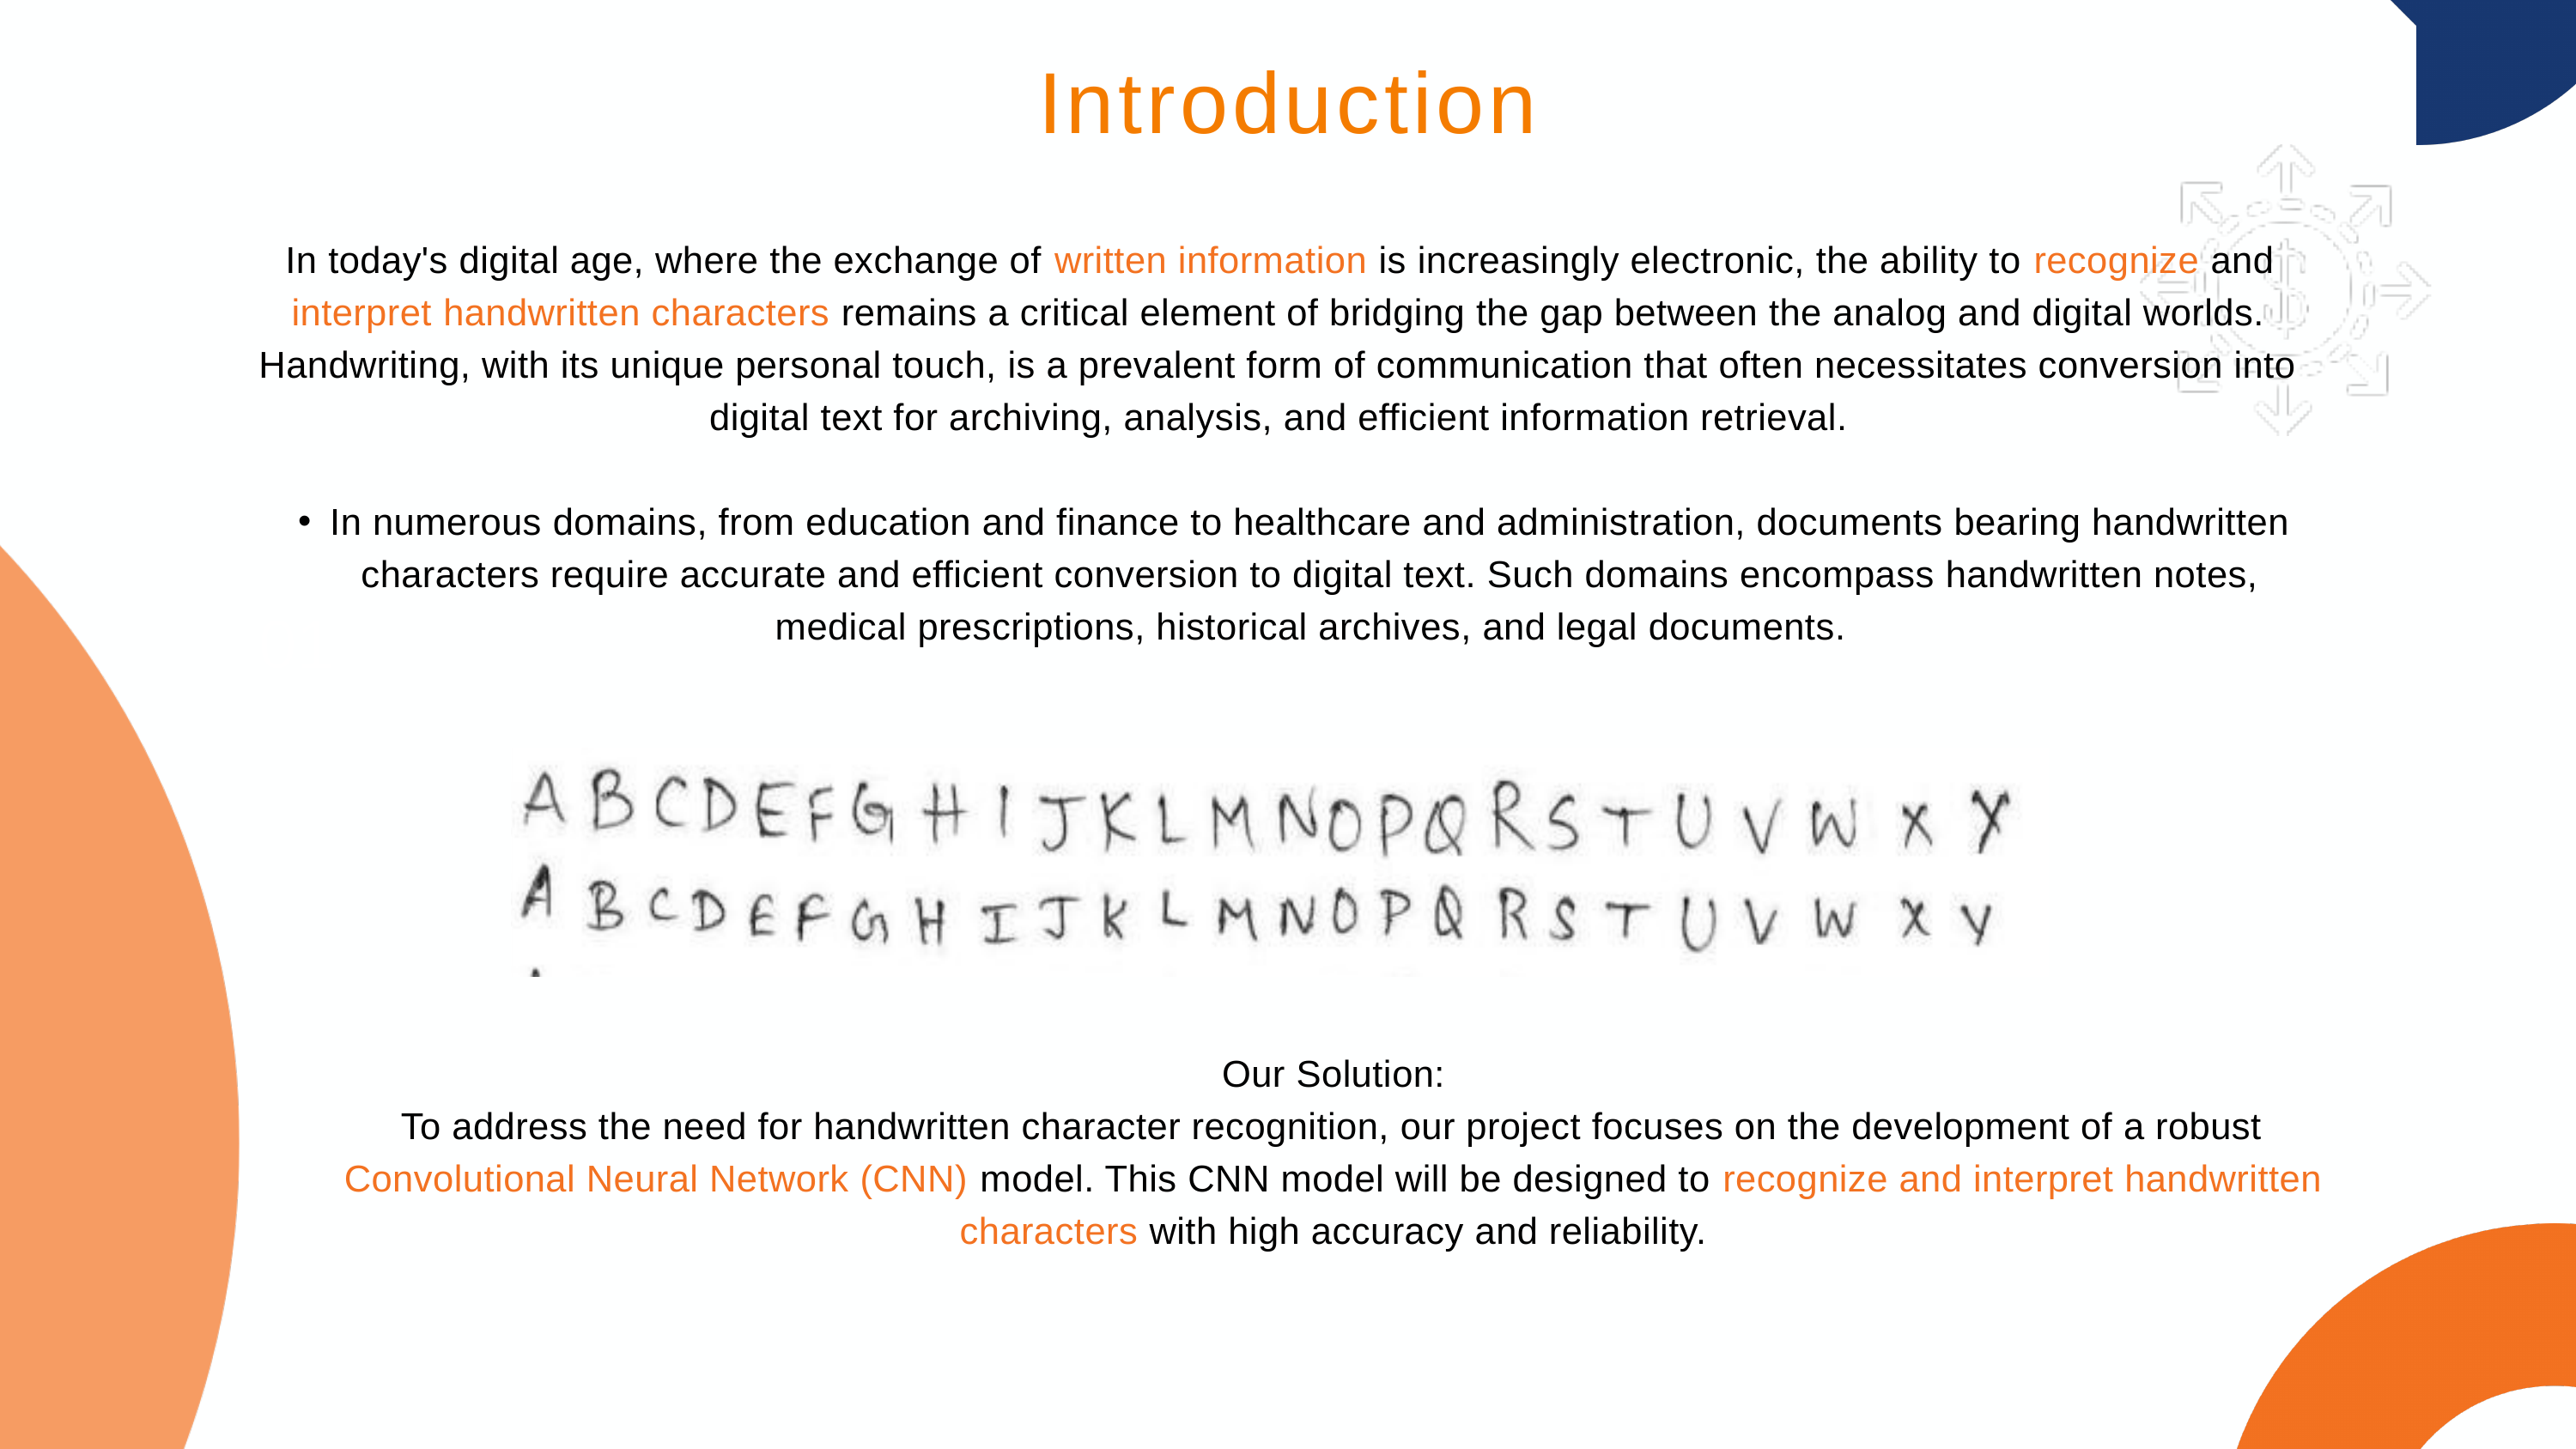

Introduction

In today's digital age, where the exchange of written information is increasingly electronic, the ability to recognize and interpret handwritten characters remains a critical element of bridging the gap between the analog and digital worlds. Handwriting, with its unique personal touch, is a prevalent form of communication that often necessitates conversion into digital text for archiving, analysis, and efficient information retrieval.

In numerous domains, from education and finance to healthcare and administration, documents bearing handwritten characters require accurate and efficient conversion to digital text. Such domains encompass handwritten notes, medical prescriptions, historical archives, and legal documents.

01

Our Solution:
To address the need for handwritten character recognition, our project focuses on the development of a robust Convolutional Neural Network (CNN) model. This CNN model will be designed to recognize and interpret handwritten characters with high accuracy and reliability.